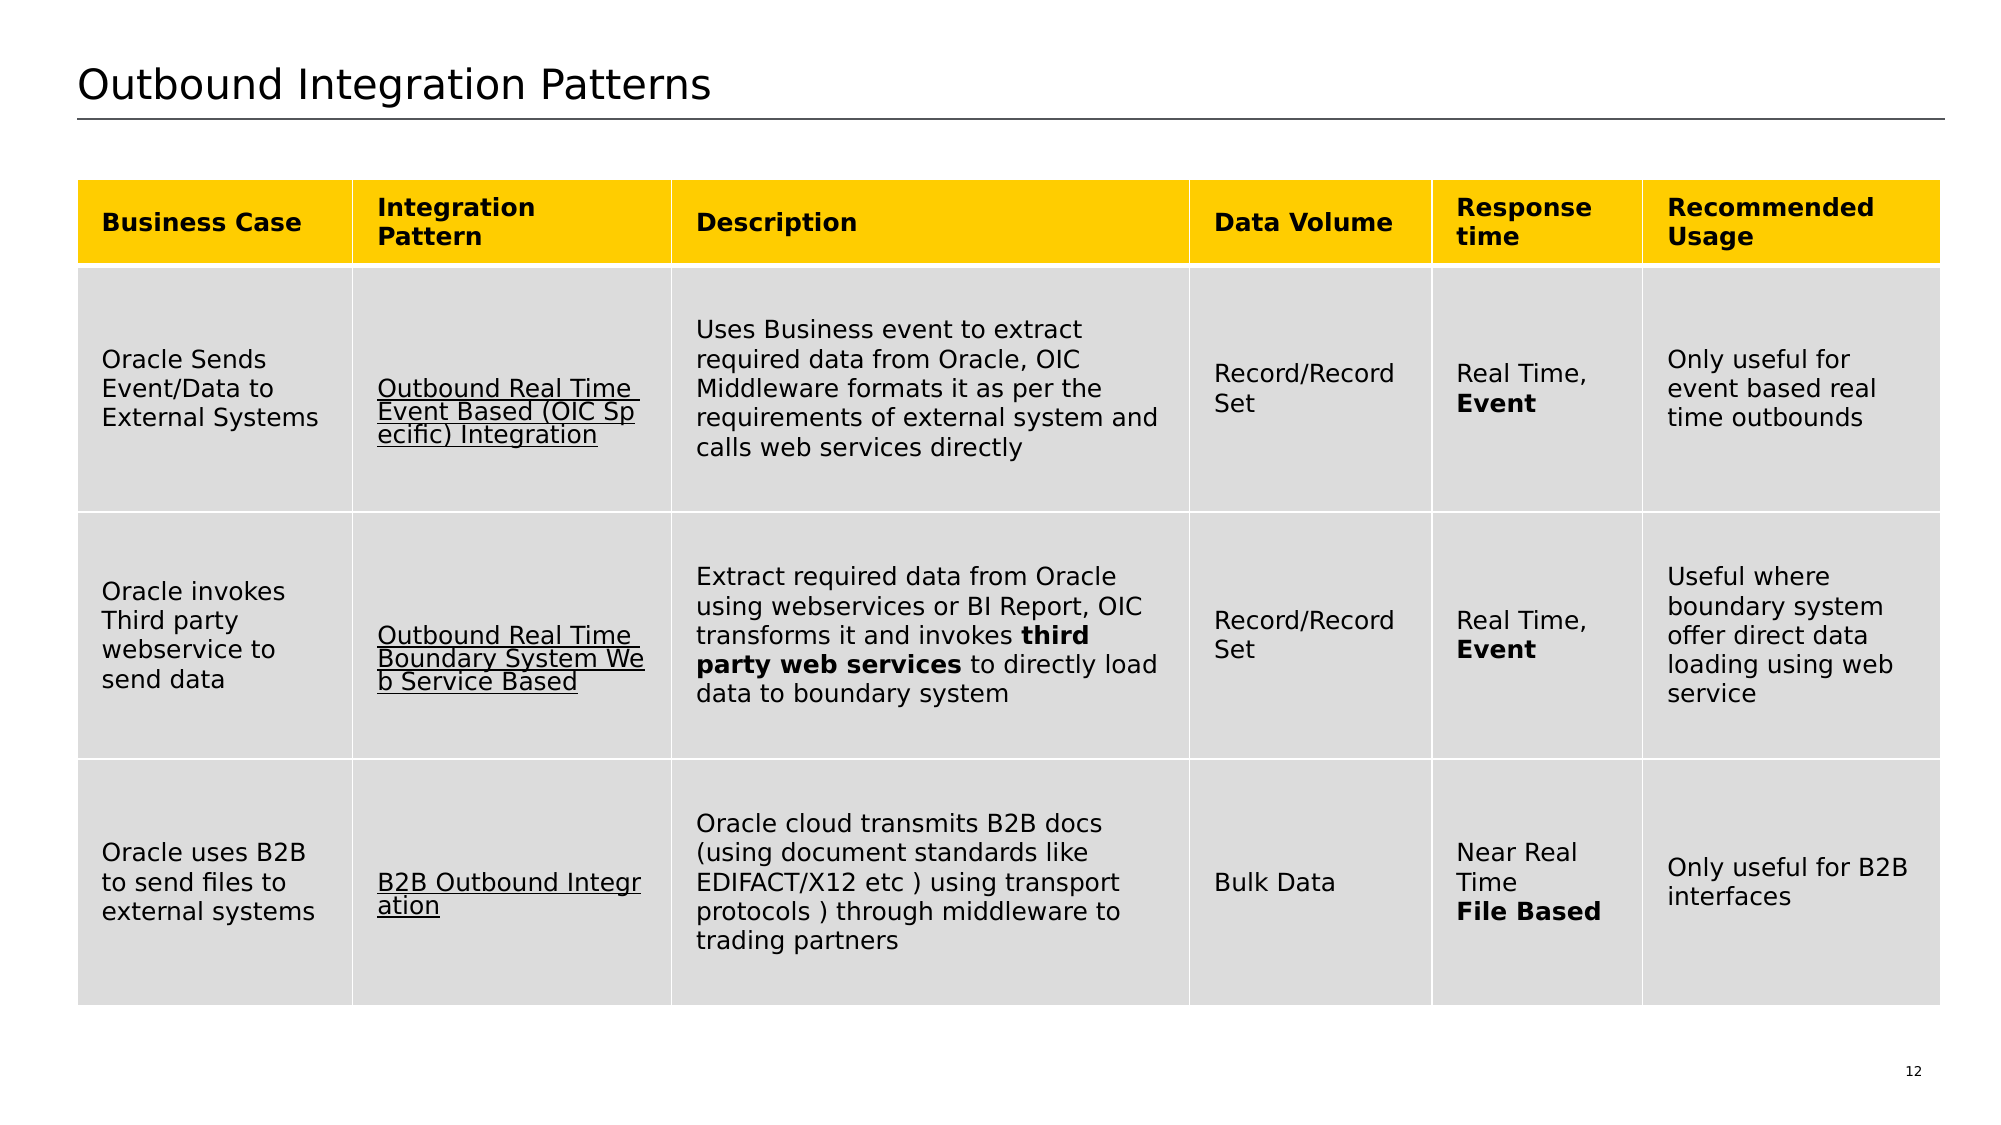

# Outbound Integration Patterns
| Business Case | Integration Pattern | Description | Data Volume | Response time | Recommended Usage |
| --- | --- | --- | --- | --- | --- |
| Oracle Sends Event/Data to External Systems | Outbound Real Time Event Based (OIC Specific) Integration | Uses Business event to extract required data from Oracle, OIC Middleware formats it as per the requirements of external system and calls web services directly | Record/Record Set | Real Time, Event | Only useful for event based real time outbounds |
| Oracle invokes Third party webservice to send data | Outbound Real Time Boundary System Web Service Based | Extract required data from Oracle using webservices or BI Report, OIC transforms it and invokes third party web services to directly load data to boundary system | Record/Record Set | Real Time, Event | Useful where boundary system offer direct data loading using web service |
| Oracle uses B2B to send files to external systems | B2B Outbound Integration | Oracle cloud transmits B2B docs (using document standards like EDIFACT/X12 etc ) using transport protocols ) through middleware to trading partners | Bulk Data | Near Real Time File Based | Only useful for B2B interfaces |